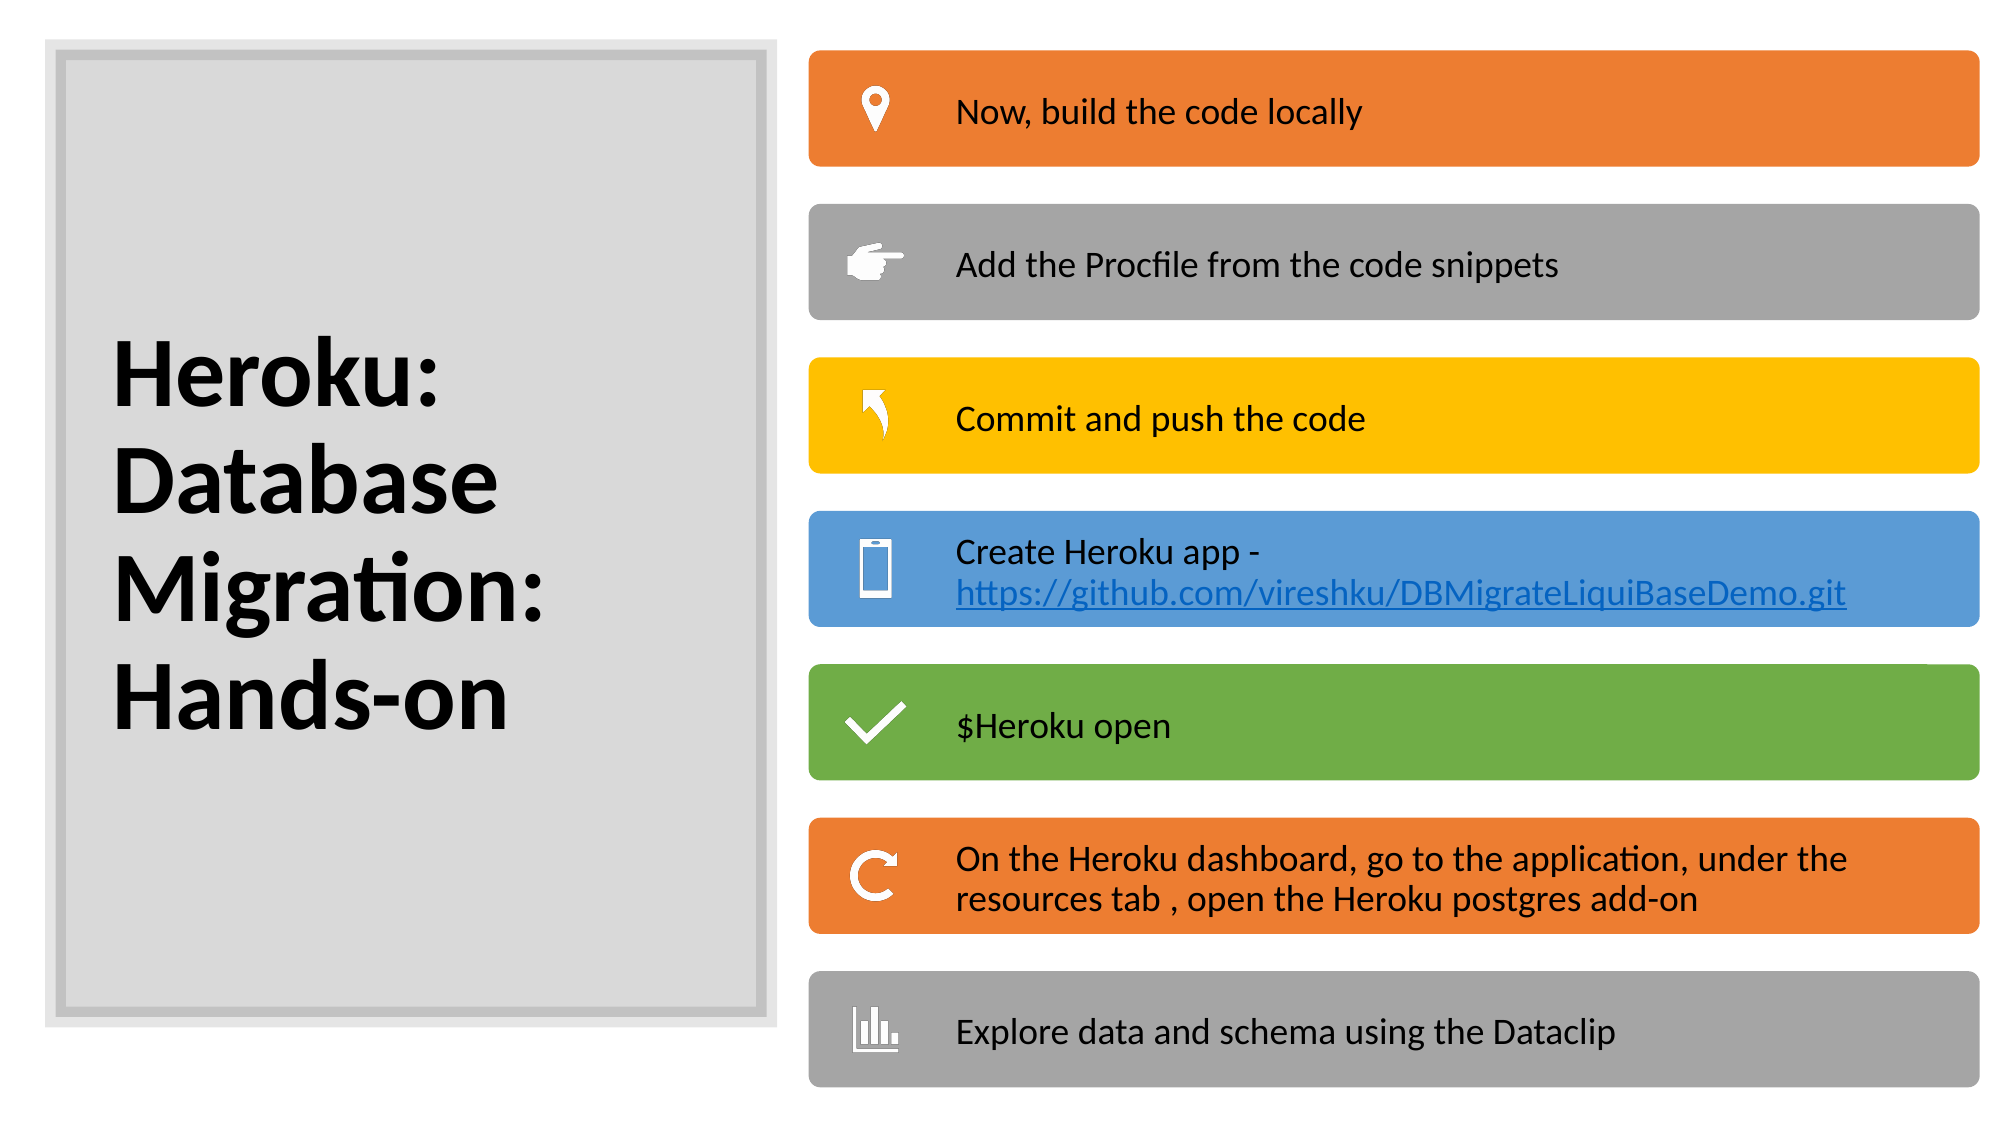

Now, build the code locally
Add the Procfile from the code snippets
Commit and push the code
Create Heroku app - https://github.com/vireshku/DBMigrateLiquiBaseDemo.git
$Heroku open
On the Heroku dashboard, go to the application, under the resources tab , open the Heroku postgres add-on
Explore data and schema using the Dataclip
# Heroku: Database Migration: Hands-on